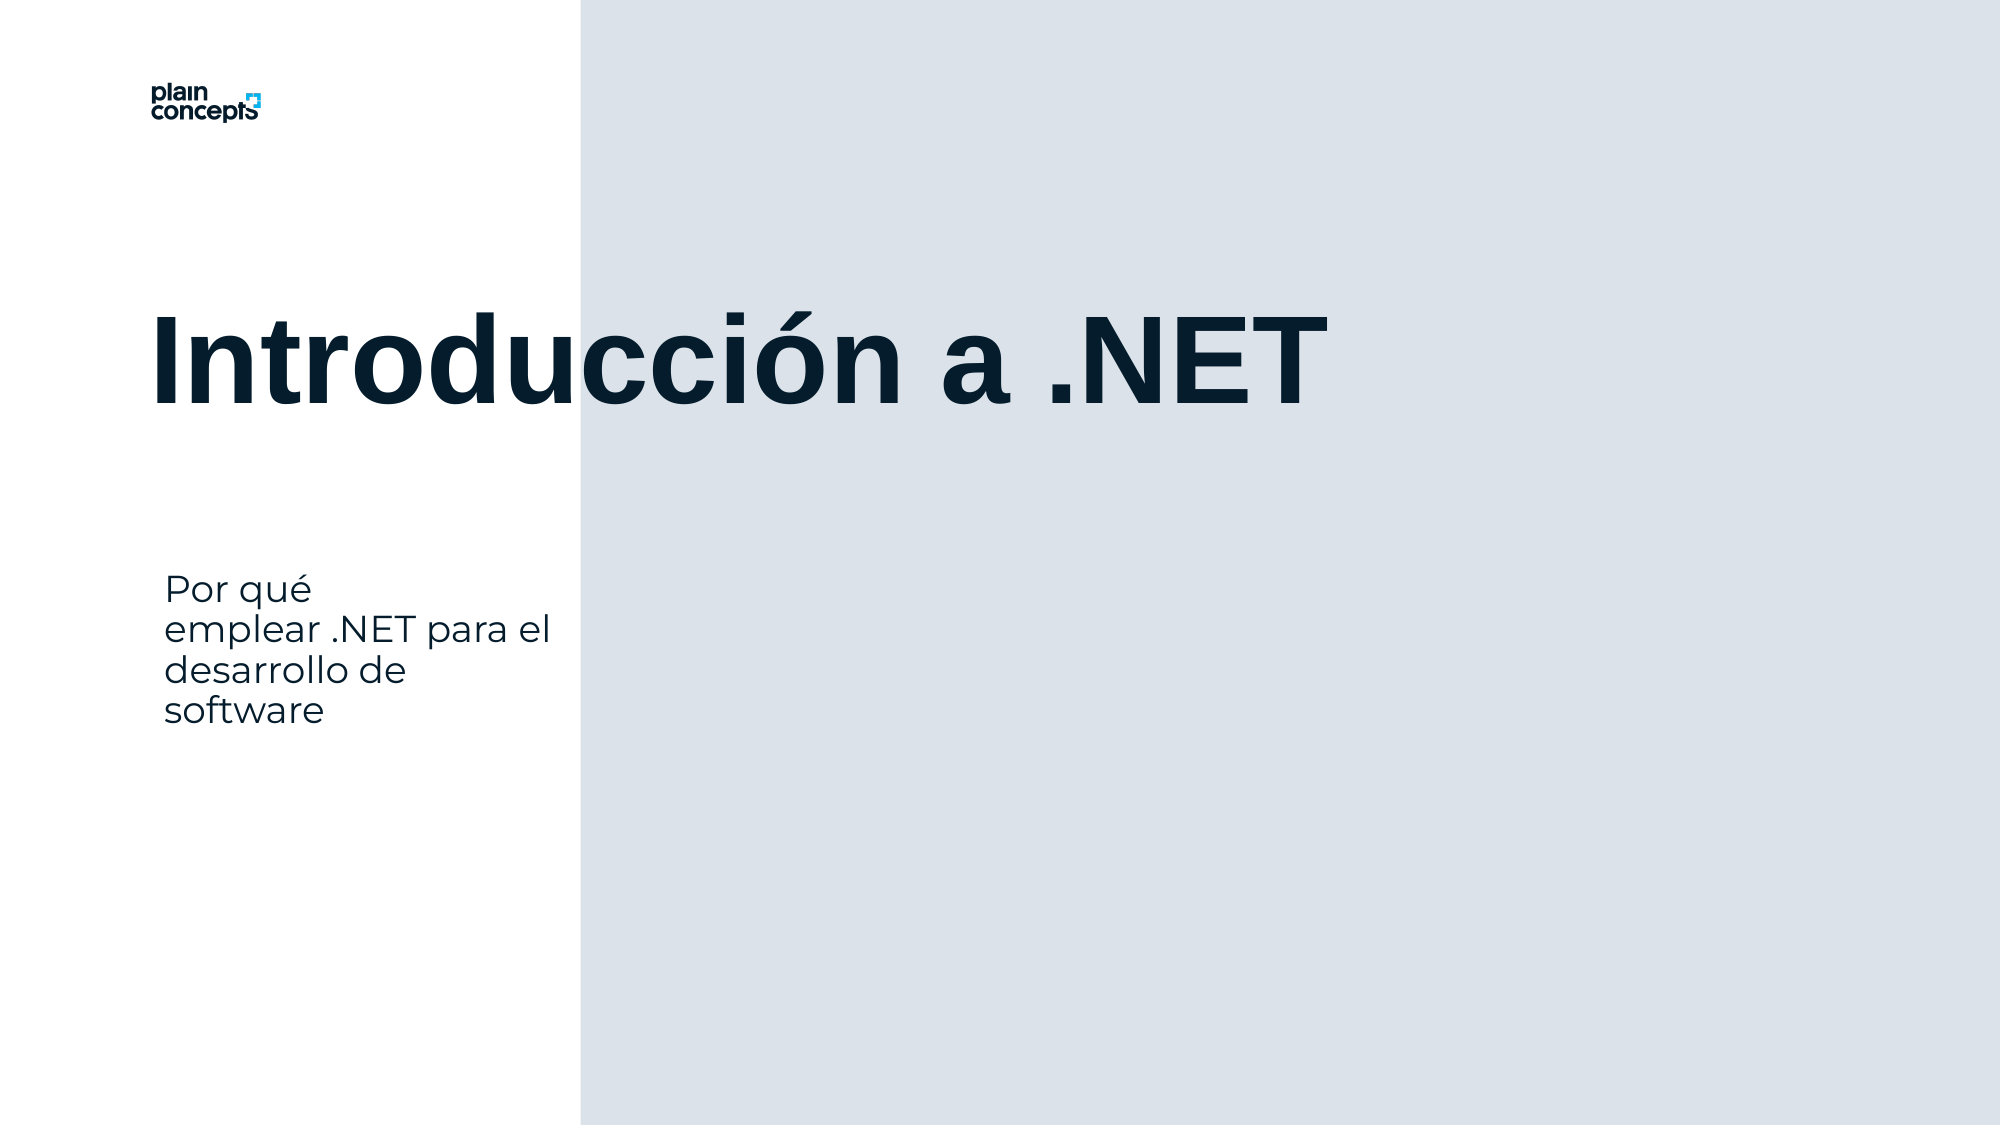

Introducción a .NET
Por qué emplear .NET para el desarrollo de software